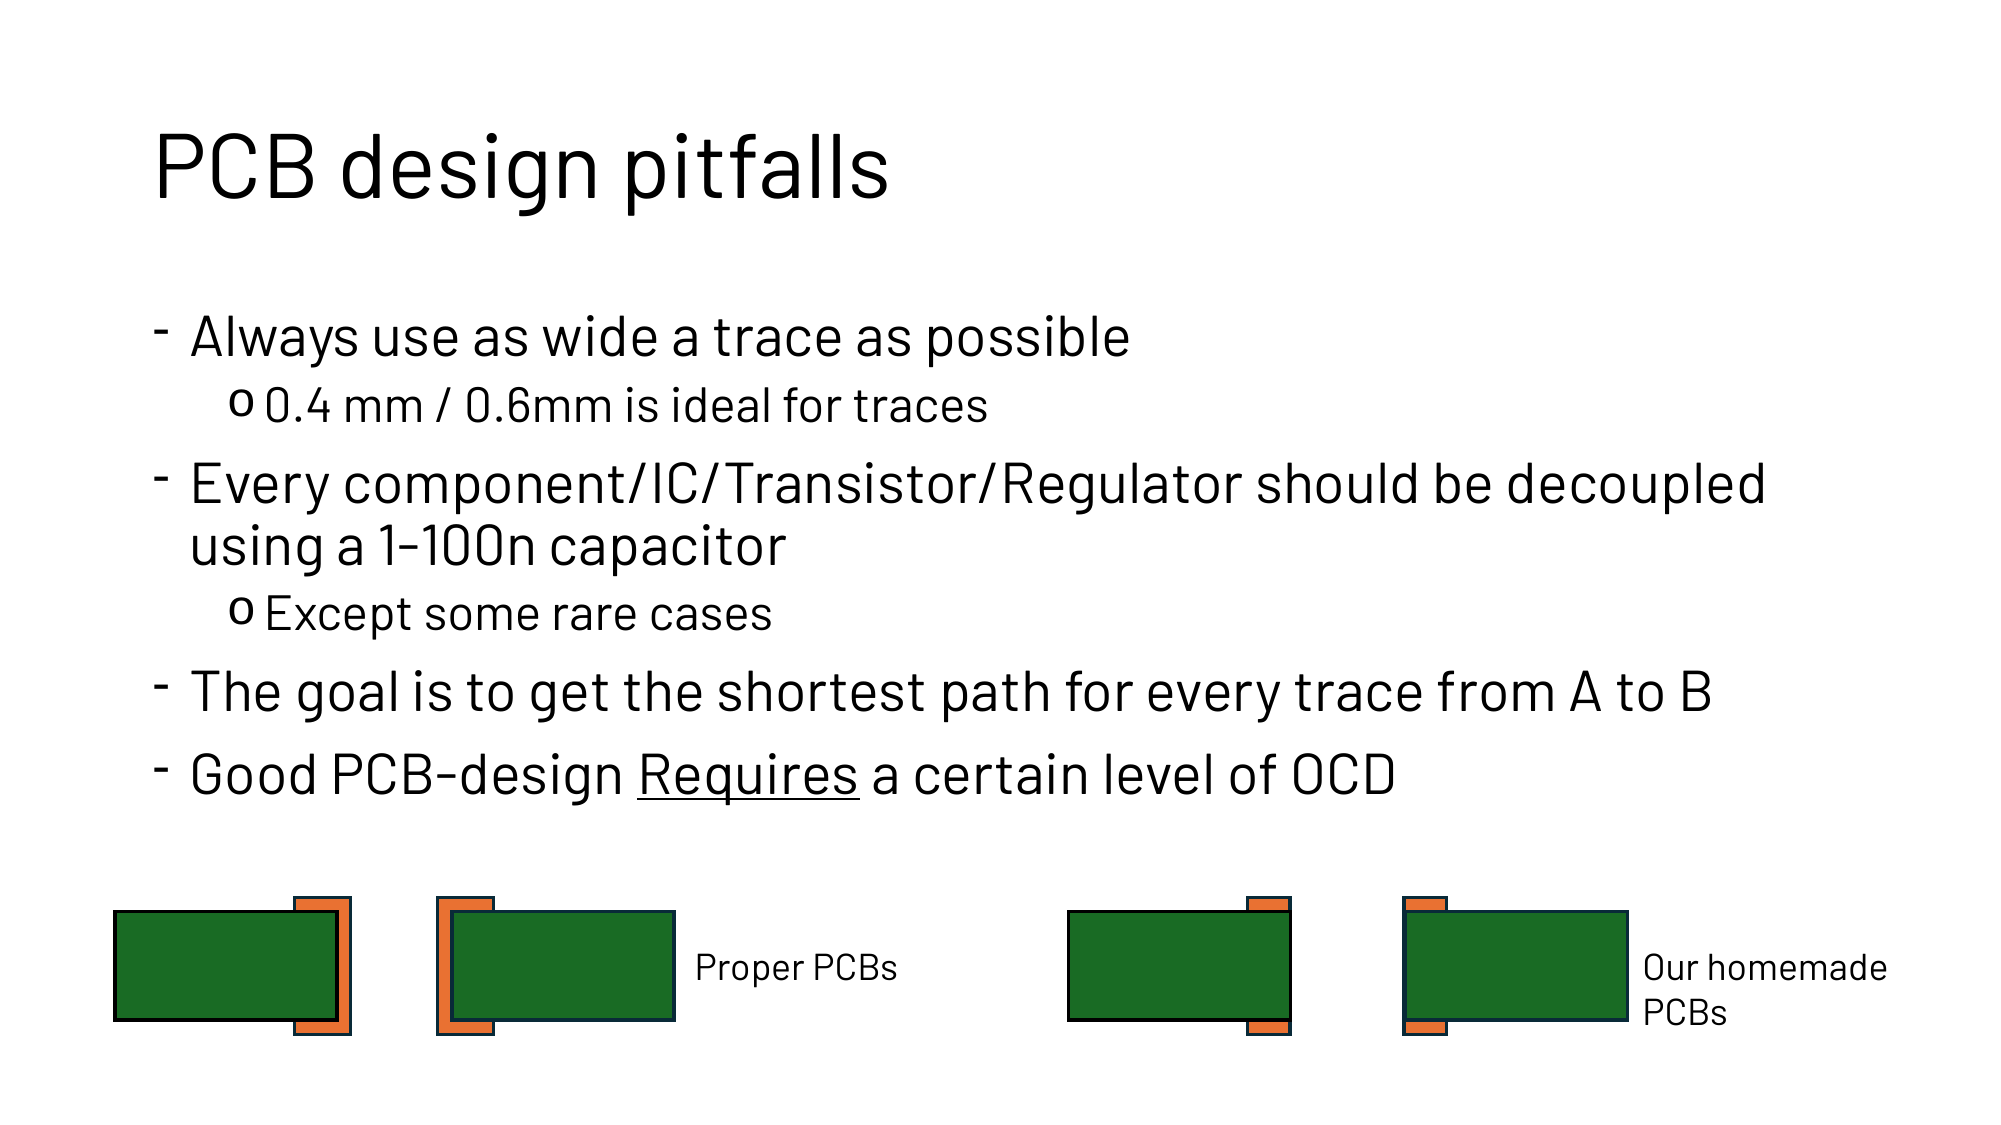

# PCB design pitfalls
Always use as wide a trace as possible
0.4 mm / 0.6mm is ideal for traces
Every component/IC/Transistor/Regulator should be decoupled using a 1-100n capacitor
Except some rare cases
The goal is to get the shortest path for every trace from A to B
Good PCB-design Requires a certain level of OCD

Our homemade PCBs
Proper PCBs